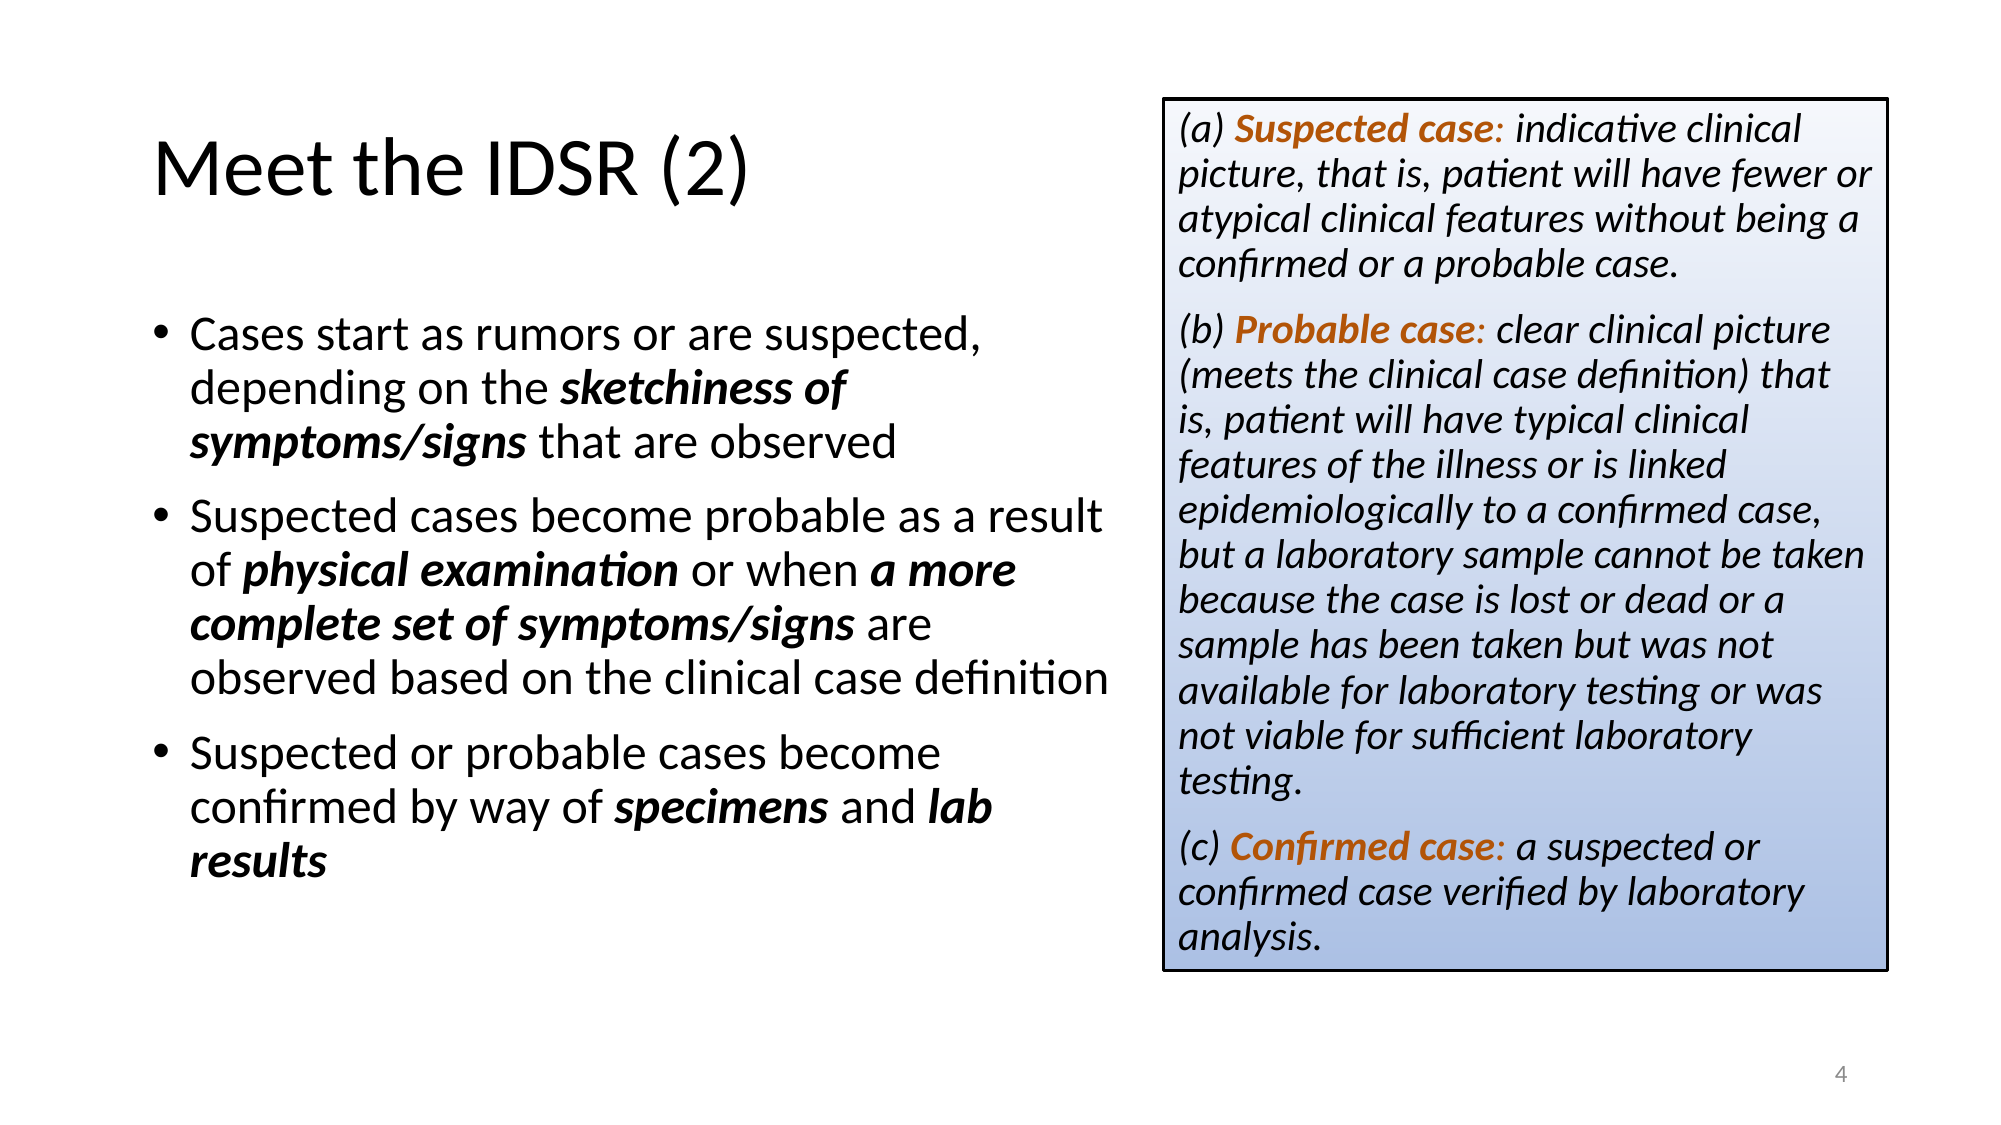

# Meet the IDSR (2)
(a) Suspected case: indicative clinical picture, that is, patient will have fewer or atypical clinical features without being a confirmed or a probable case.
(b) Probable case: clear clinical picture (meets the clinical case definition) that is, patient will have typical clinical features of the illness or is linked epidemiologically to a confirmed case, but a laboratory sample cannot be taken because the case is lost or dead or a sample has been taken but was not available for laboratory testing or was not viable for sufficient laboratory testing.
(c) Confirmed case: a suspected or confirmed case verified by laboratory analysis.

Cases start as rumors or are suspected, depending on the sketchiness of symptoms/signs that are observed
Suspected cases become probable as a result of physical examination or when a more complete set of symptoms/signs are observed based on the clinical case definition
Suspected or probable cases become confirmed by way of specimens and lab results
4